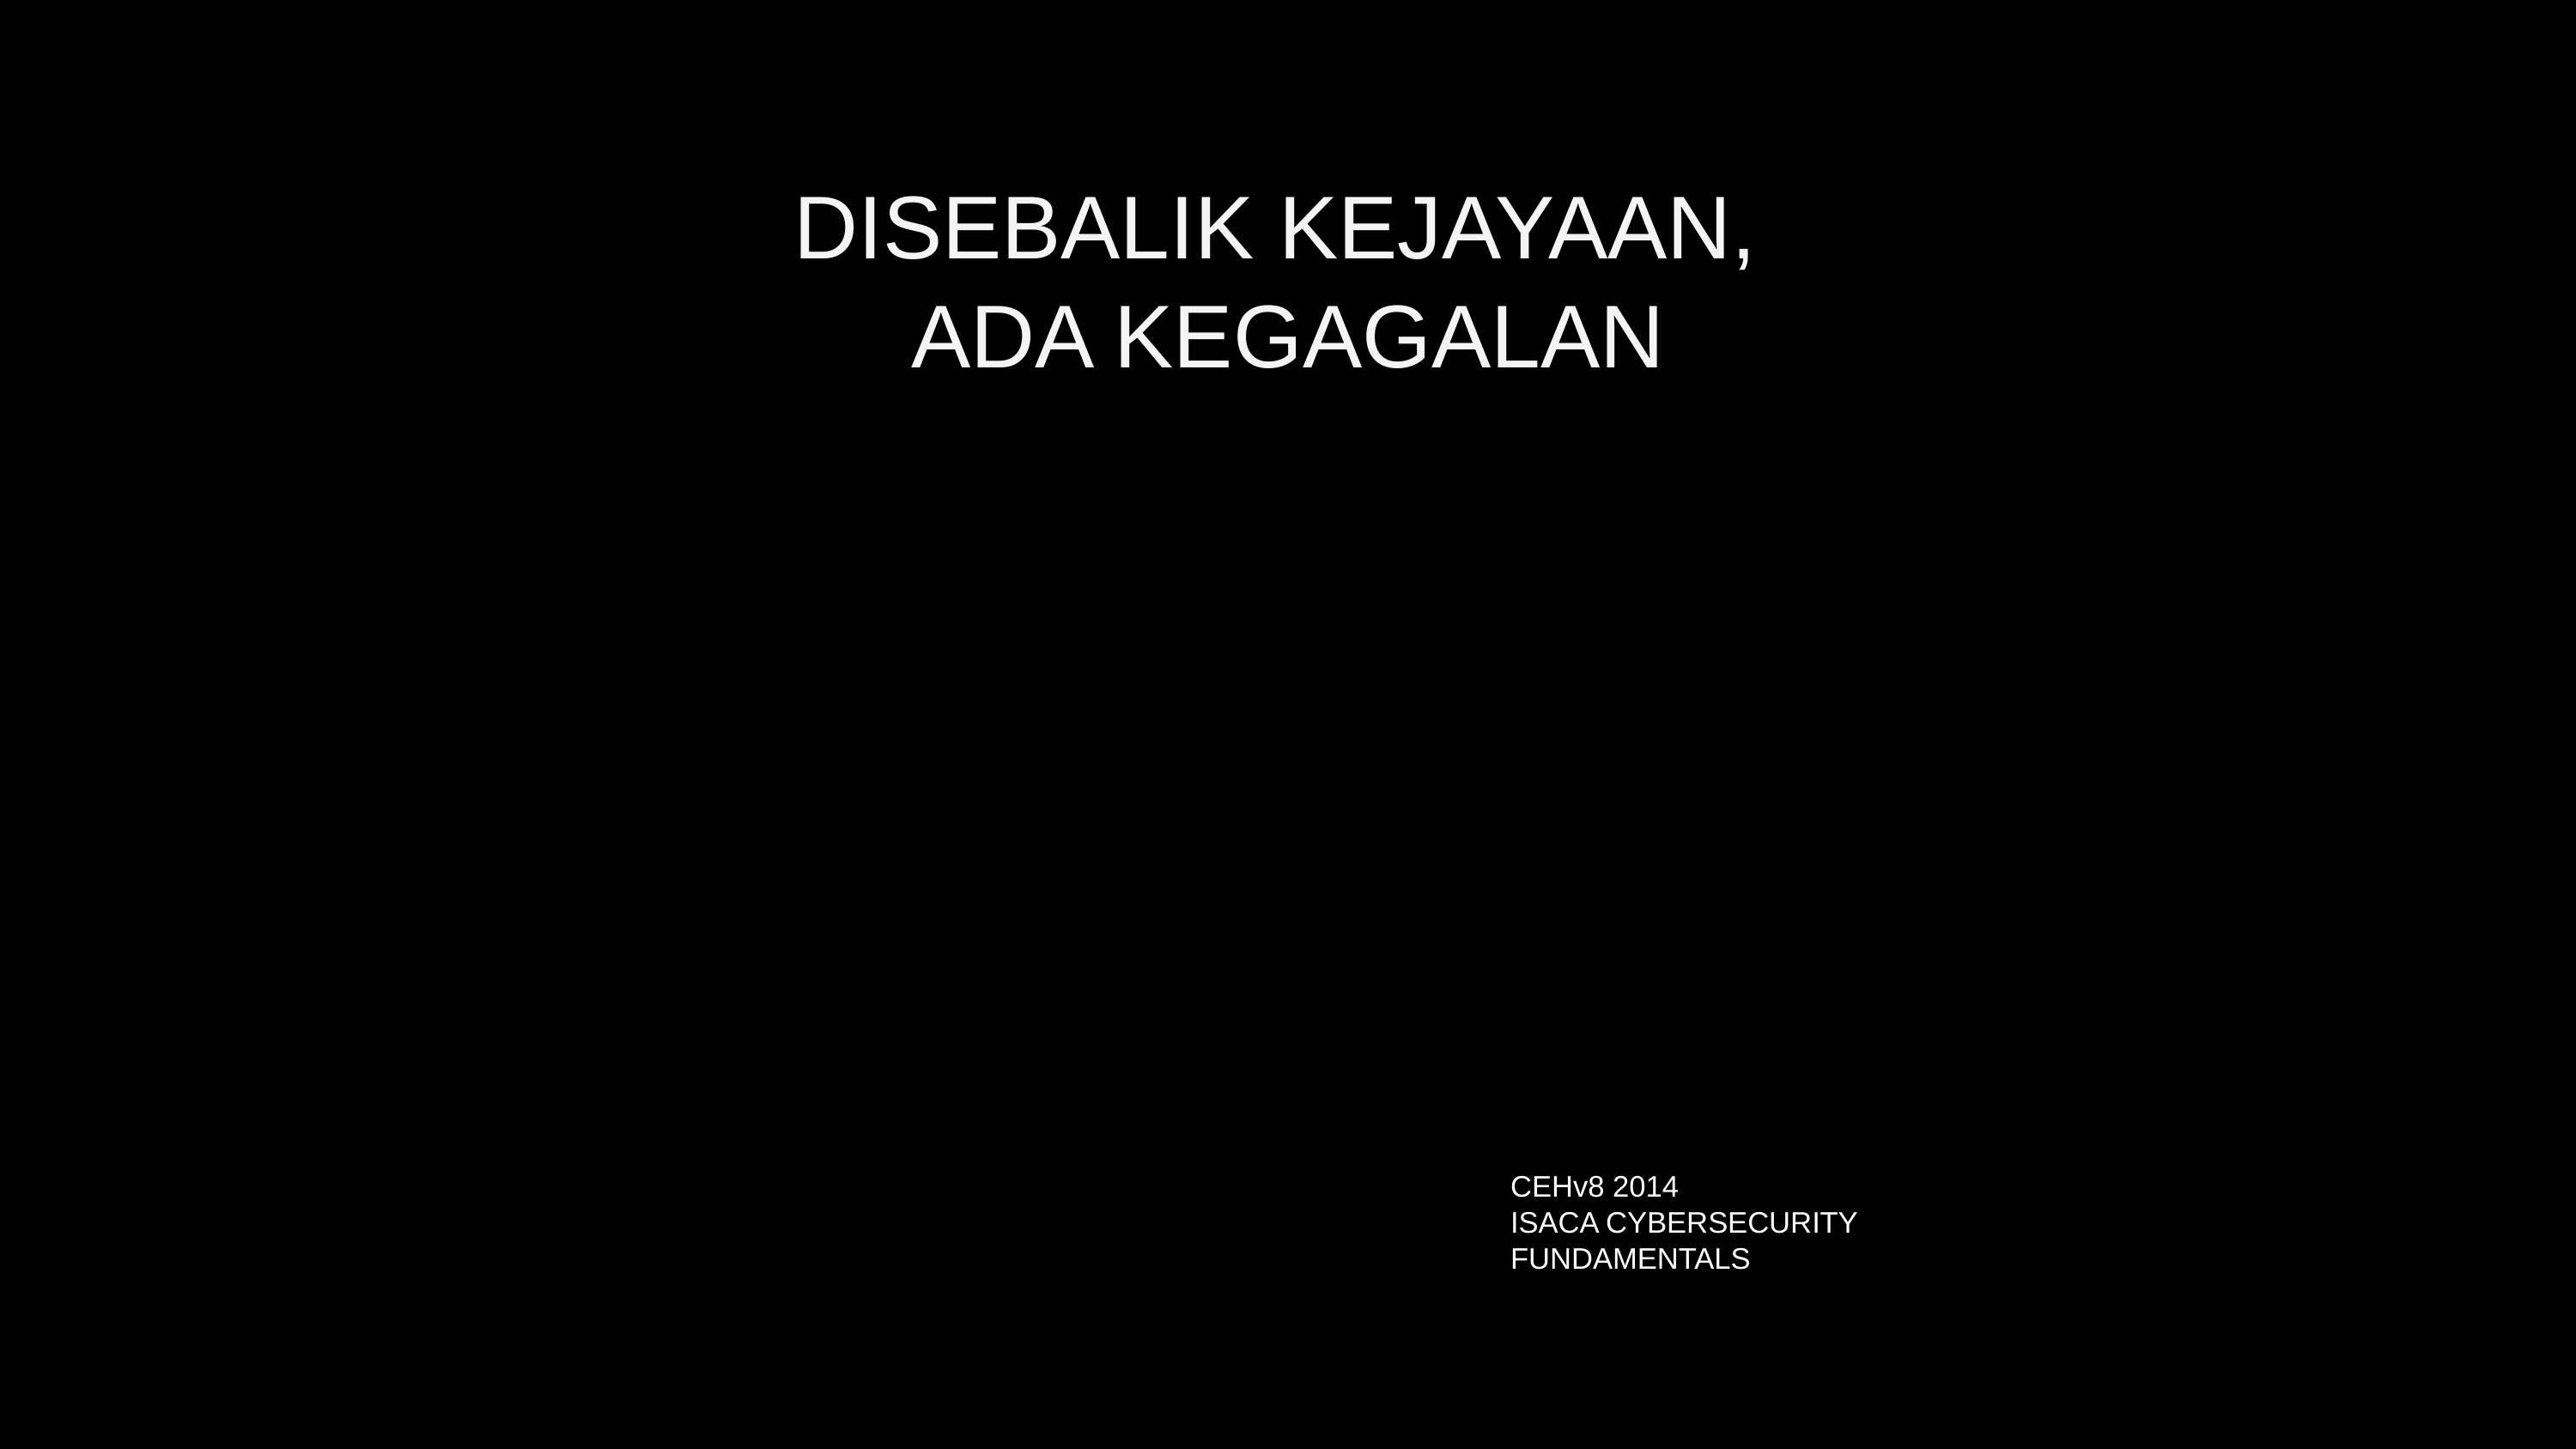

DISEBALIK KEJAYAAN,
ADA KEGAGALAN
CEHv8 2014
ISACA CYBERSECURITY FUNDAMENTALS